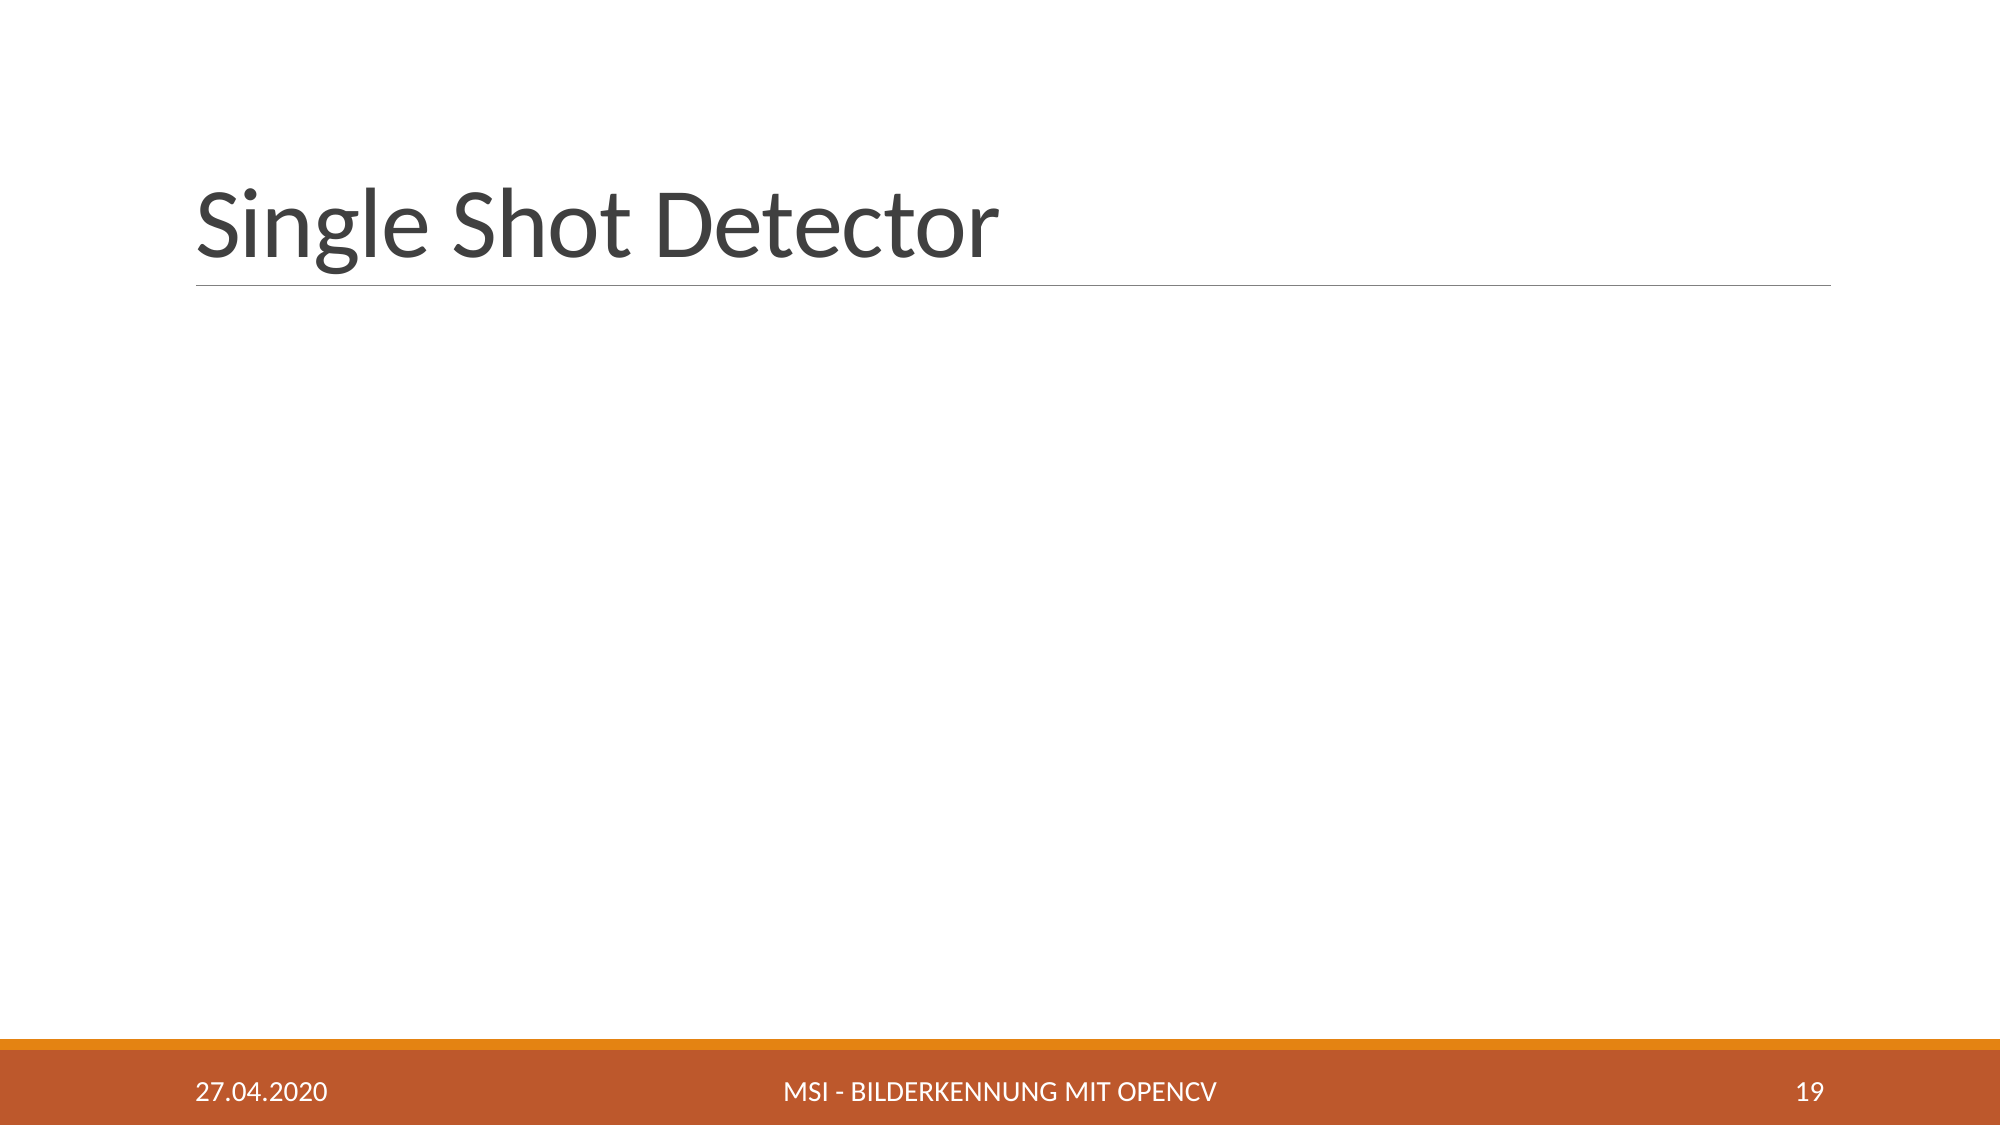

# Single Shot Detector

27.04.2020
MSI - Bilderkennung mit OpenCV
19